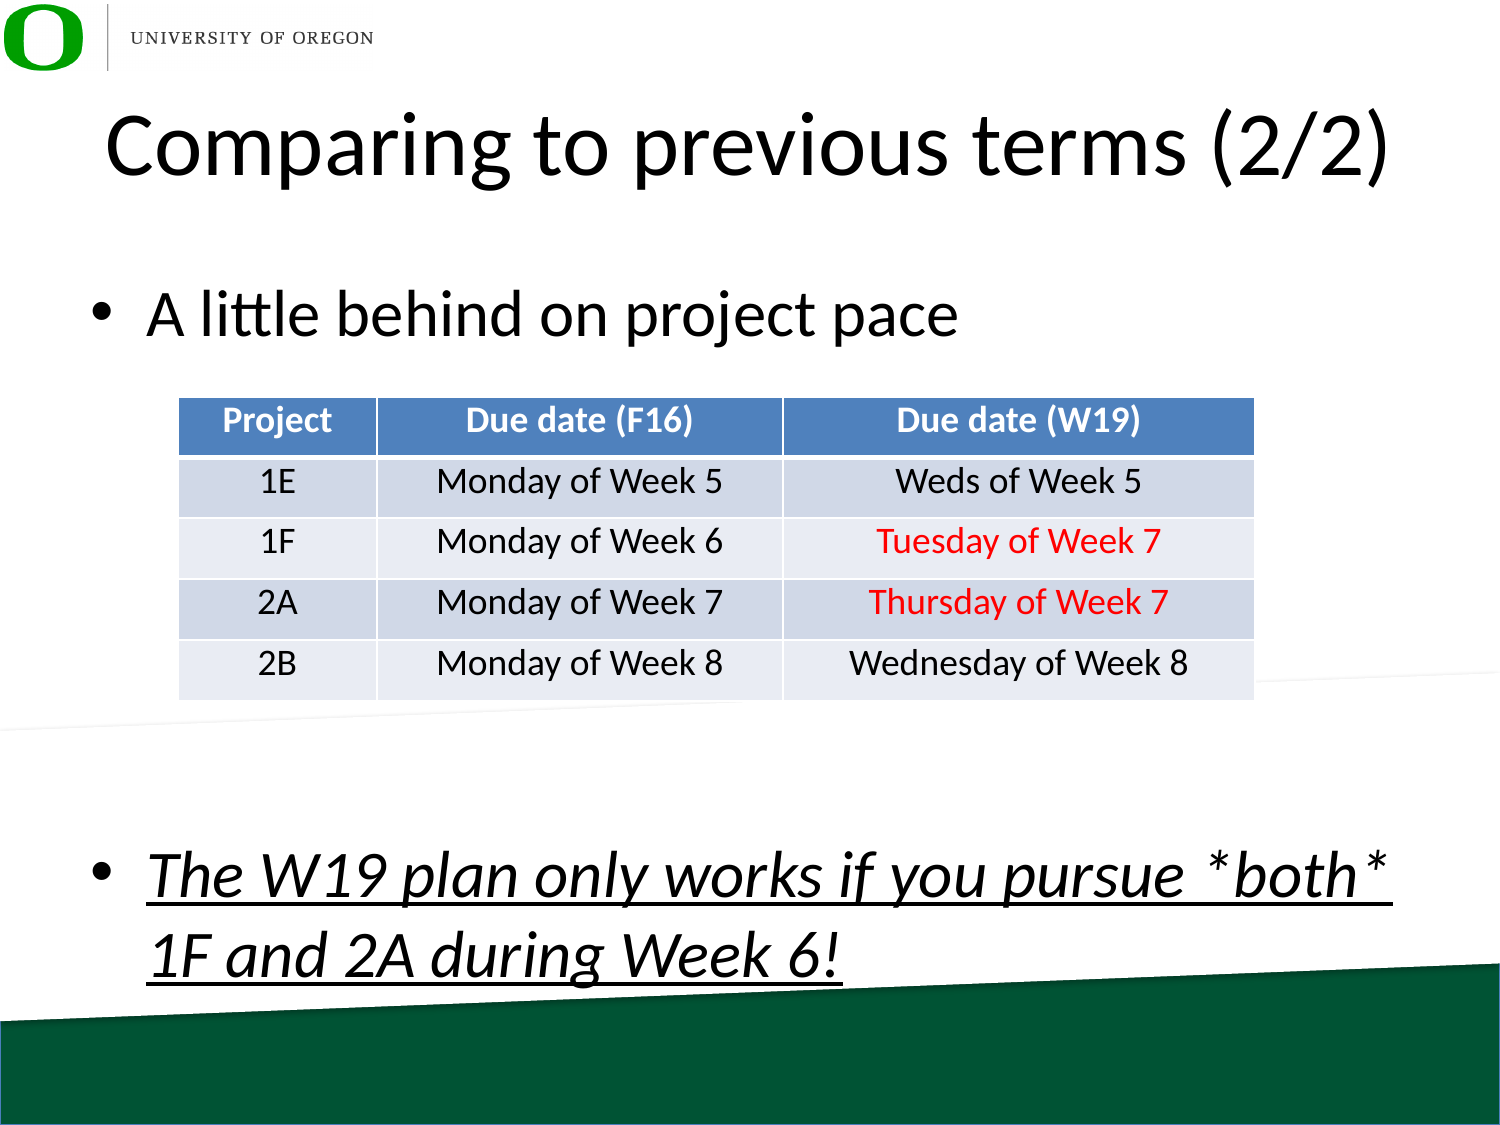

# Comparing to previous terms (2/2)
A little behind on project pace

The W19 plan only works if you pursue *both* 1F and 2A during Week 6!
| Project | Due date (F16) | Due date (W19) |
| --- | --- | --- |
| 1E | Monday of Week 5 | Weds of Week 5 |
| 1F | Monday of Week 6 | Tuesday of Week 7 |
| 2A | Monday of Week 7 | Thursday of Week 7 |
| 2B | Monday of Week 8 | Wednesday of Week 8 |